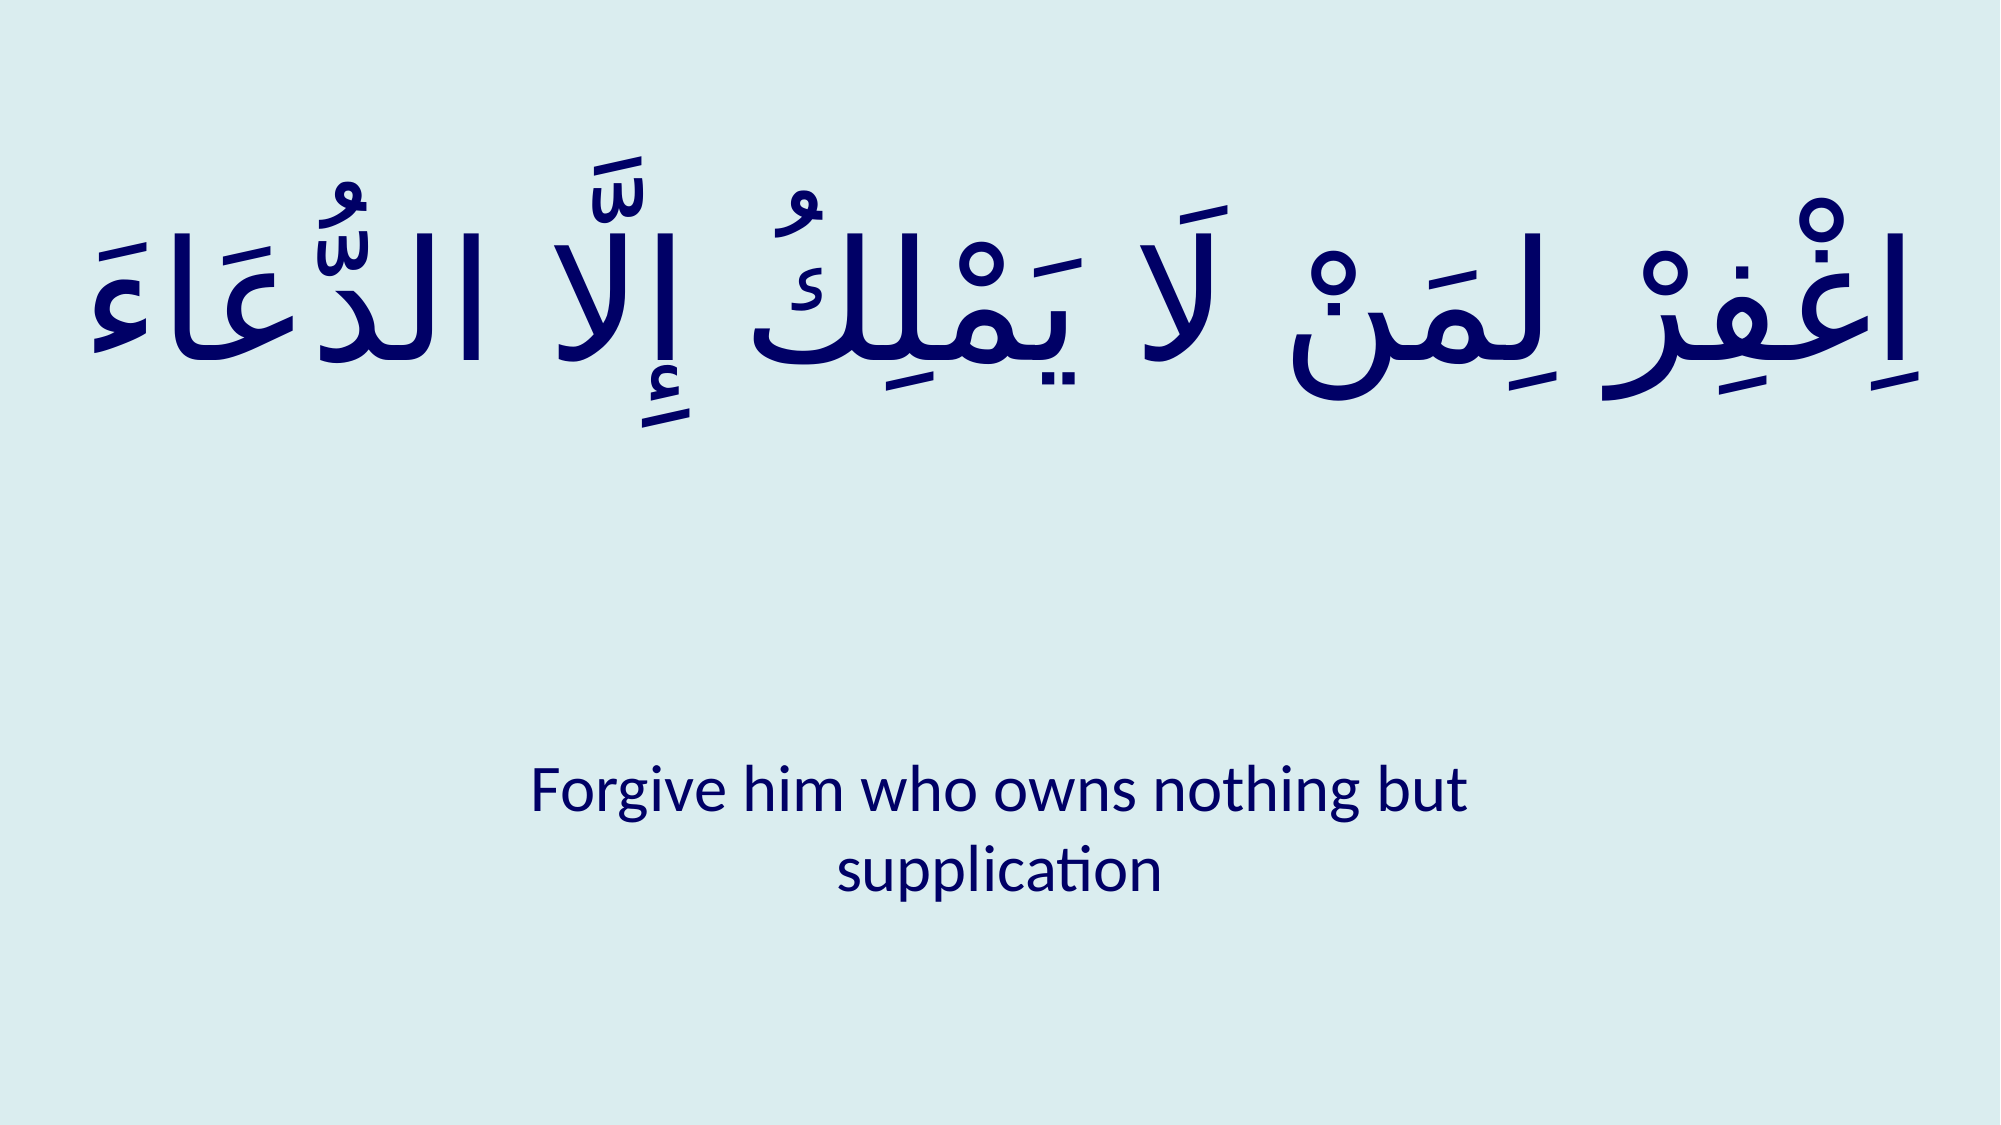

# اِغْفِرْ لِمَنْ لَا یَمْلِكُ إِلَّا الدُّعَاءَ
Forgive him who owns nothing but supplication